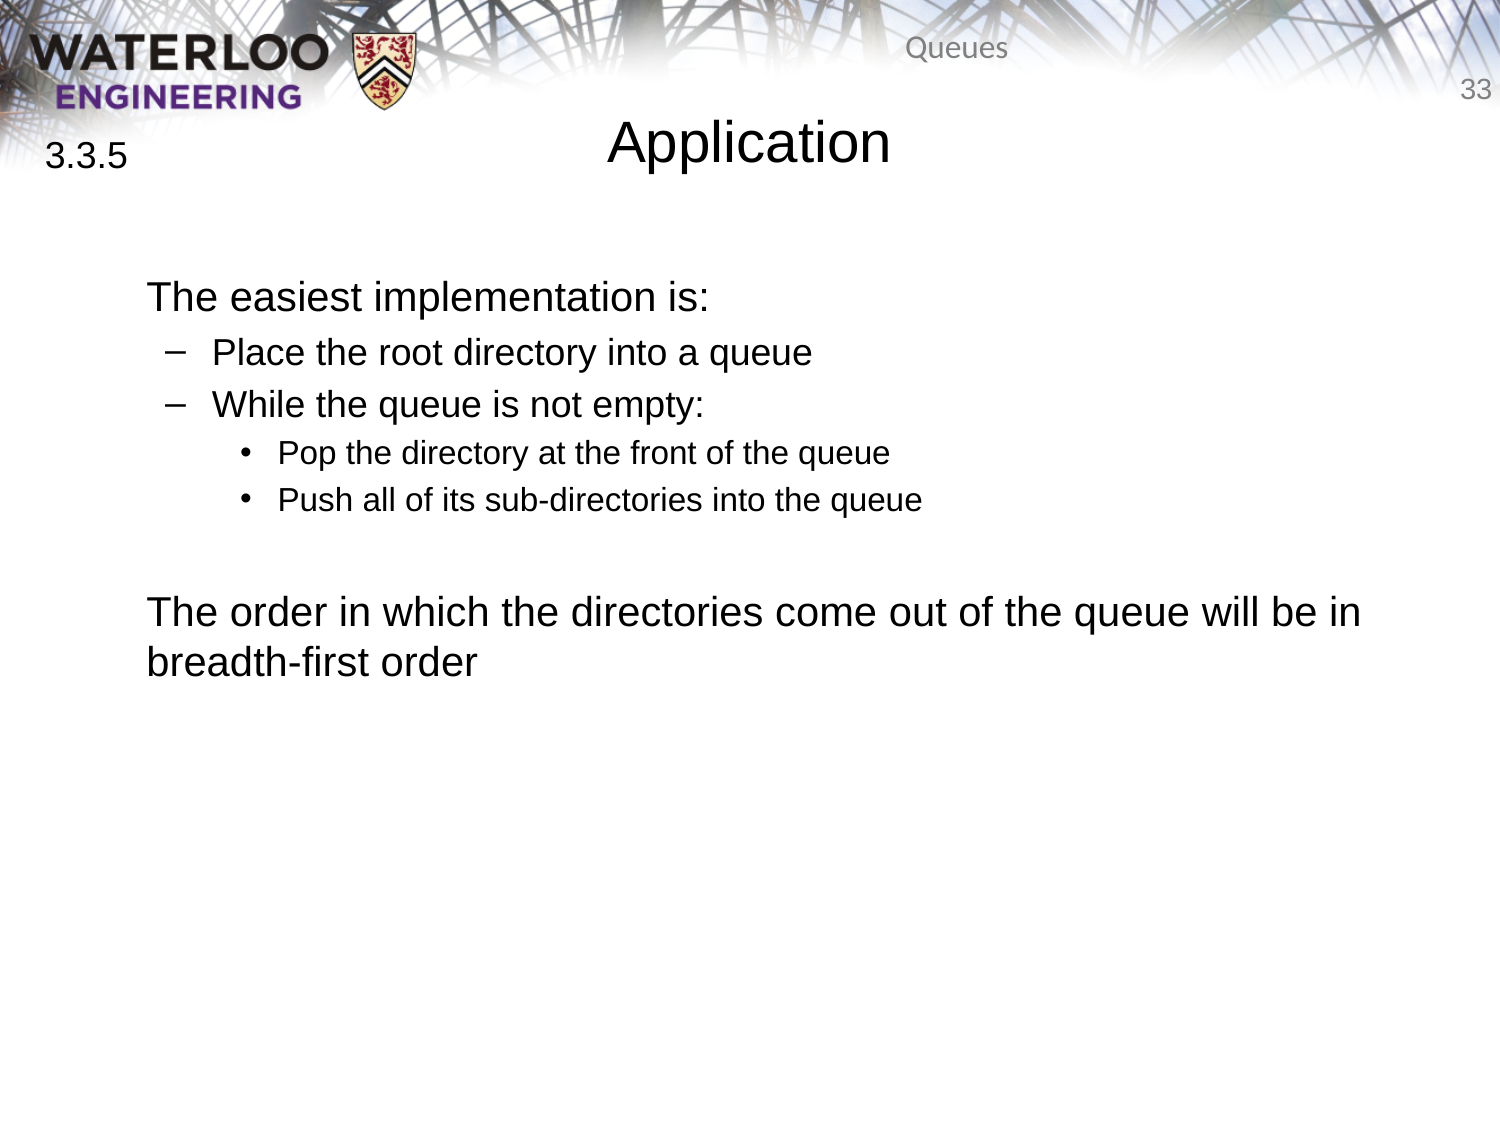

Application
	The easiest implementation is:
Place the root directory into a queue
While the queue is not empty:
Pop the directory at the front of the queue
Push all of its sub-directories into the queue

	The order in which the directories come out of the queue will be in breadth-first order
3.3.5